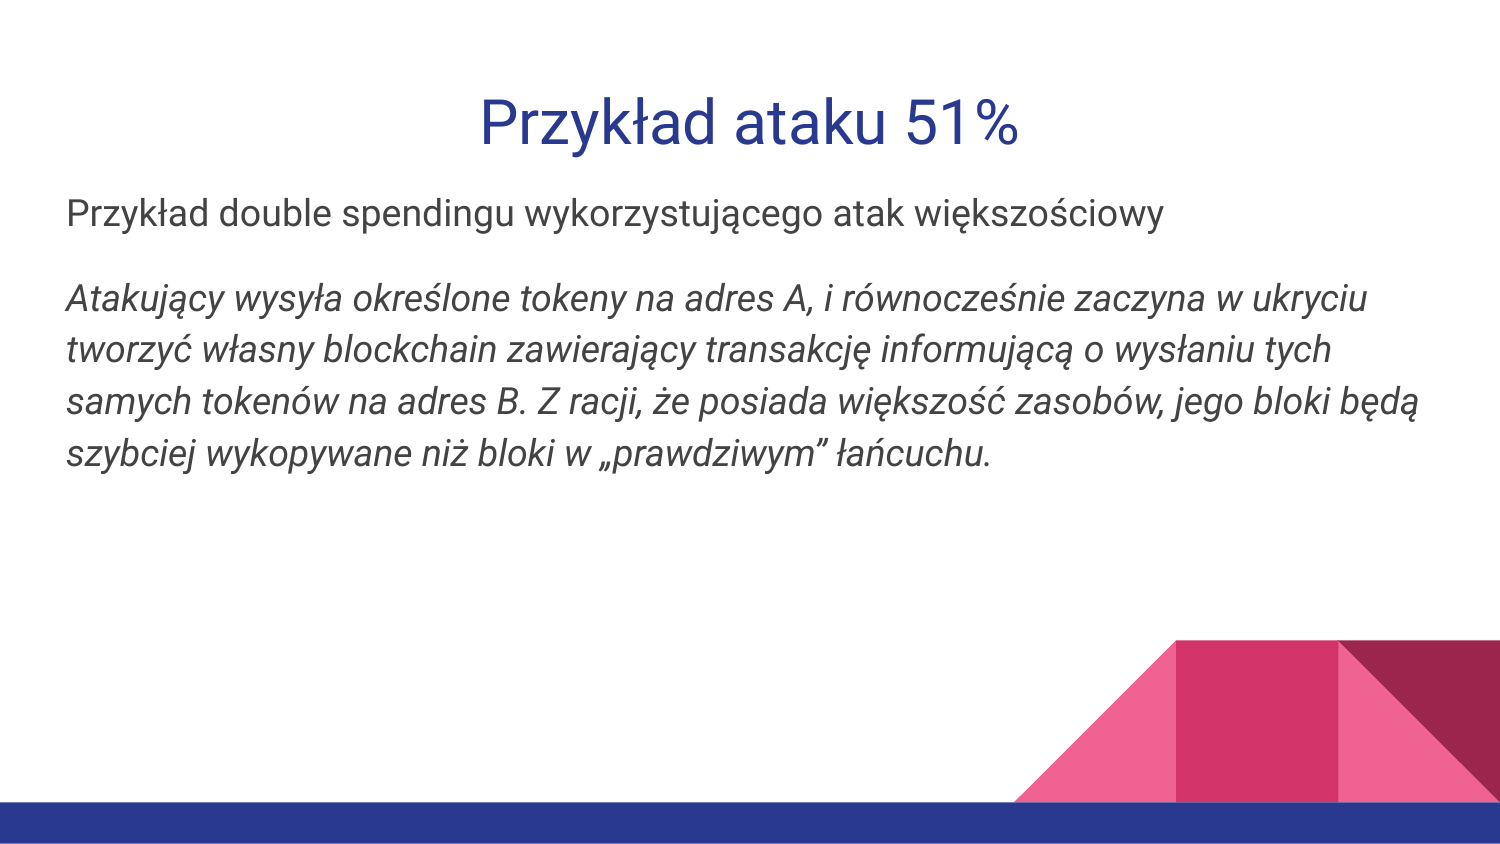

# Przykład ataku 51%
Przykład double spendingu wykorzystującego atak większościowy
Atakujący wysyła określone tokeny na adres A, i równocześnie zaczyna w ukryciu tworzyć własny blockchain zawierający transakcję informującą o wysłaniu tych samych tokenów na adres B. Z racji, że posiada większość zasobów, jego bloki będą szybciej wykopywane niż bloki w „prawdziwym” łańcuchu.